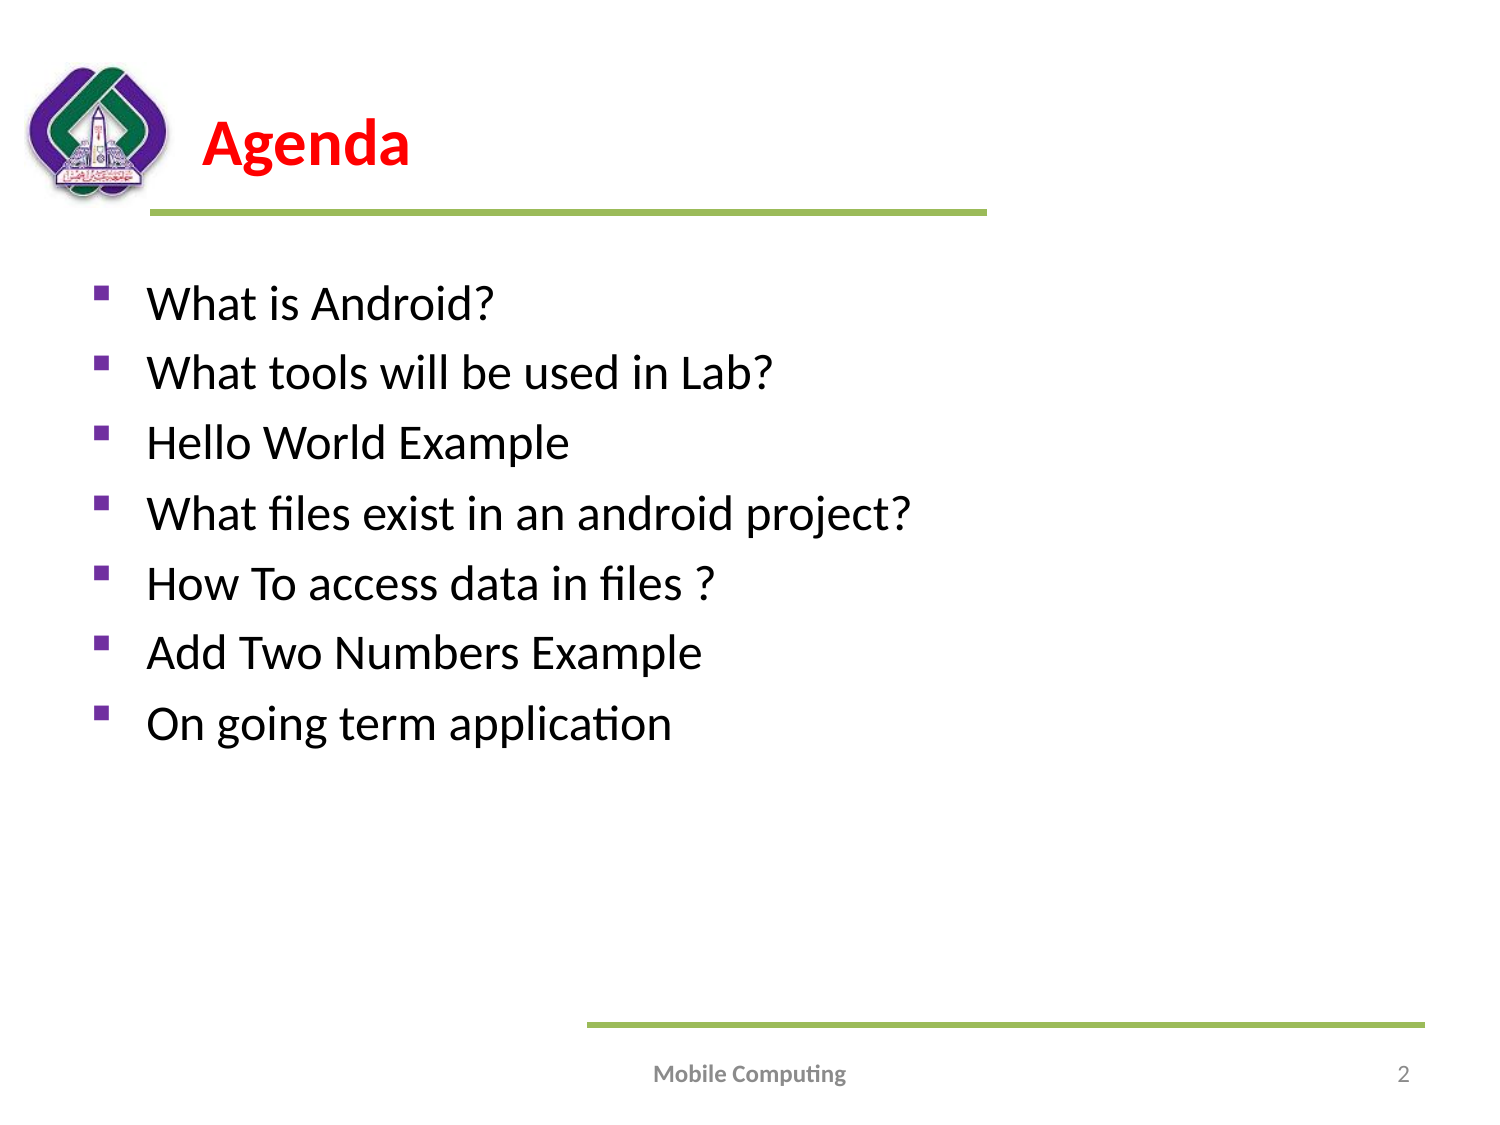

# Agenda
What is Android?
What tools will be used in Lab?
Hello World Example
What files exist in an android project?
How To access data in files ?
Add Two Numbers Example
On going term application

Mobile Computing
2